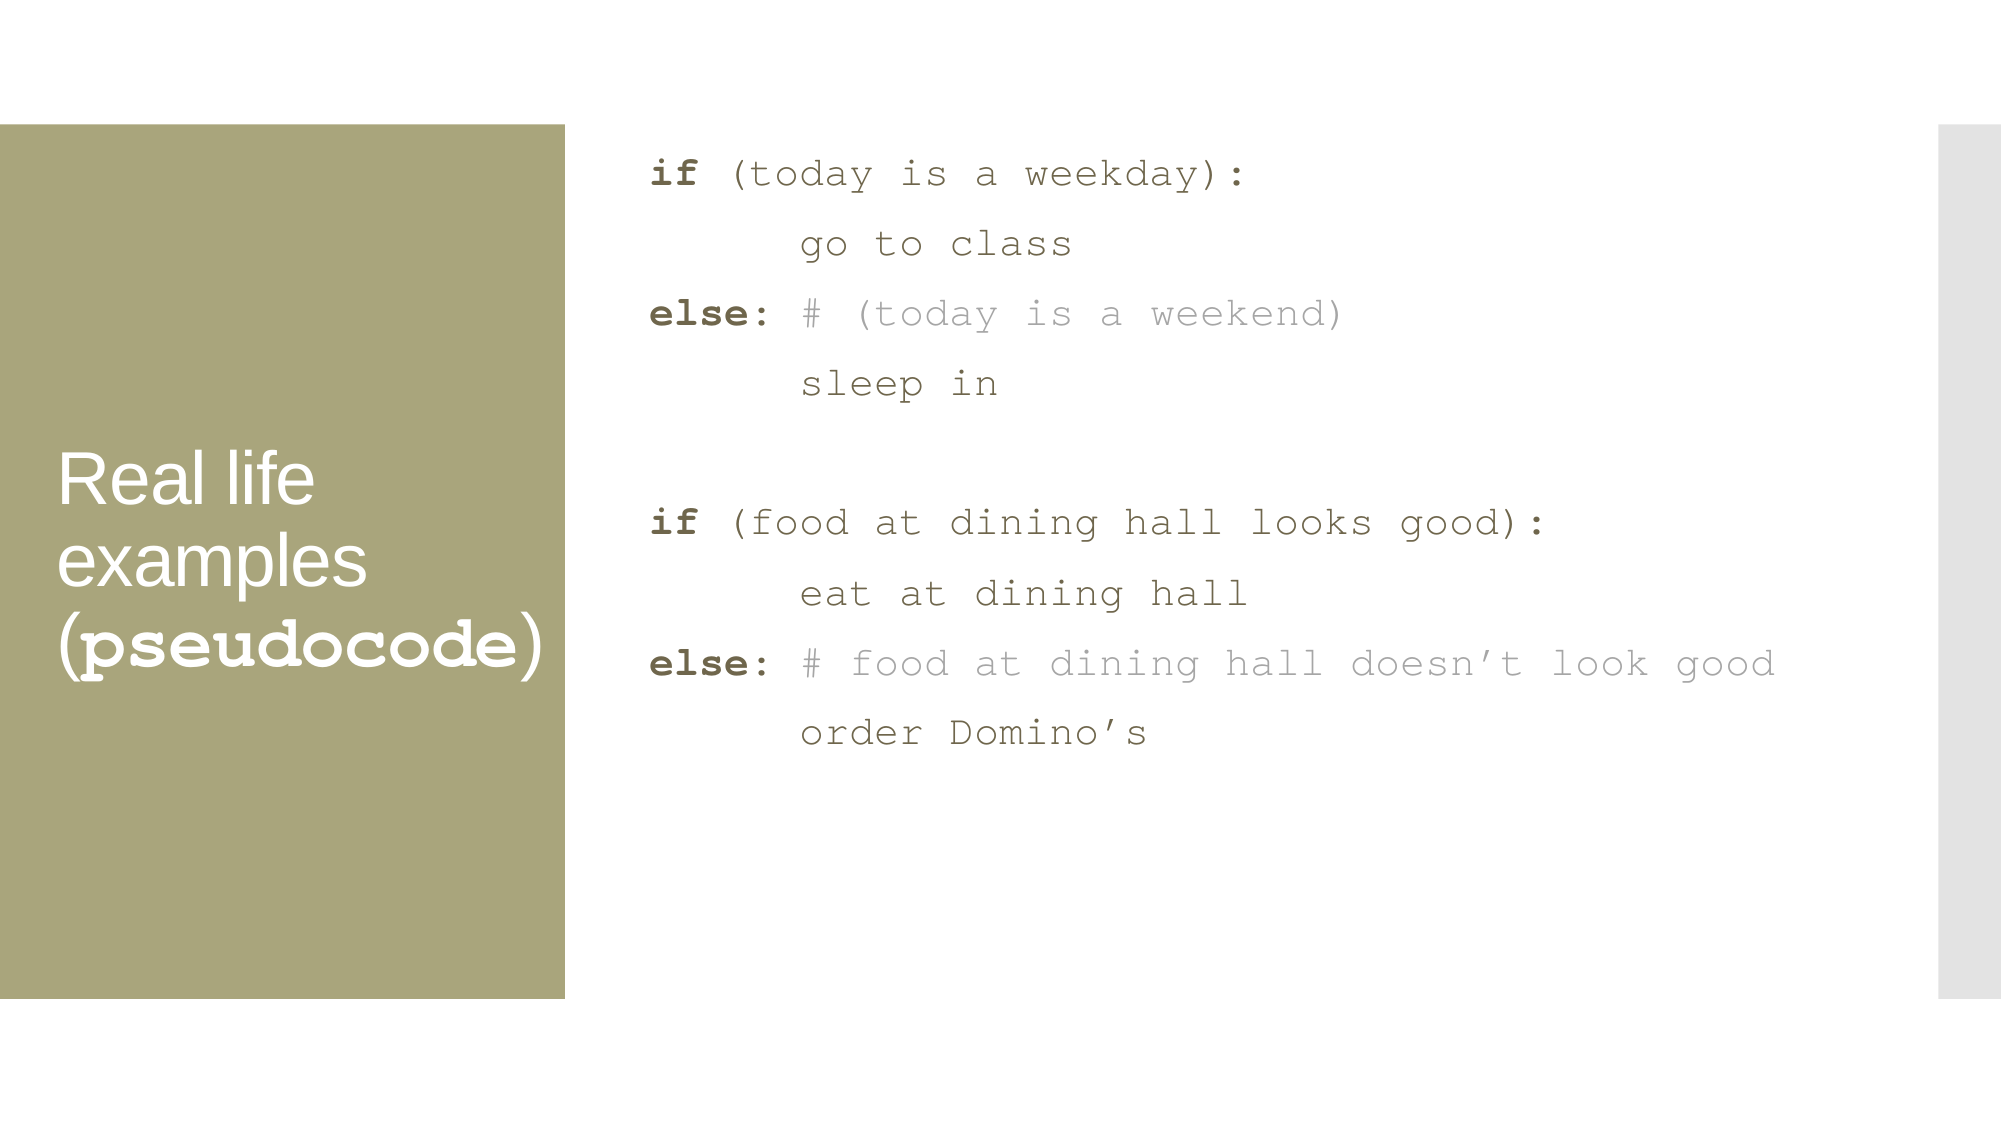

if (today is a weekday):
	go to class
else: # (today is a weekend)
	sleep in

if (food at dining hall looks good):
	eat at dining hall
else: # food at dining hall doesn’t look good
	order Domino’s
# Real life examples (pseudocode)